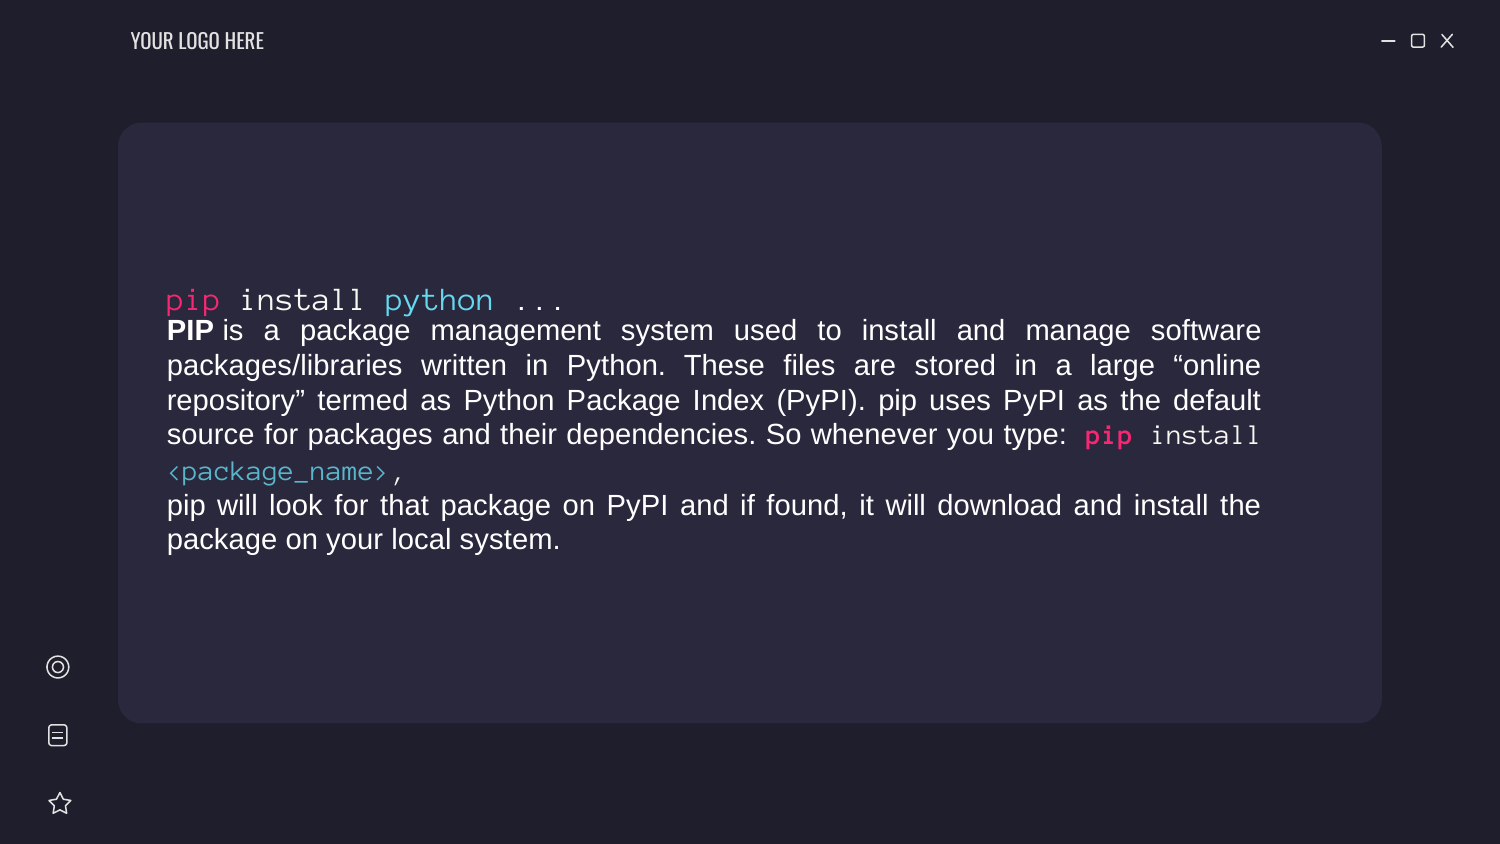

YOUR LOGO HERE
# PIP is a package management system used to install and manage software packages/libraries written in Python. These files are stored in a large “online repository” termed as Python Package Index (PyPI). pip uses PyPI as the default source for packages and their dependencies. So whenever you type: pip install <package_name>, pip will look for that package on PyPI and if found, it will download and install the package on your local system.
pip install python ...